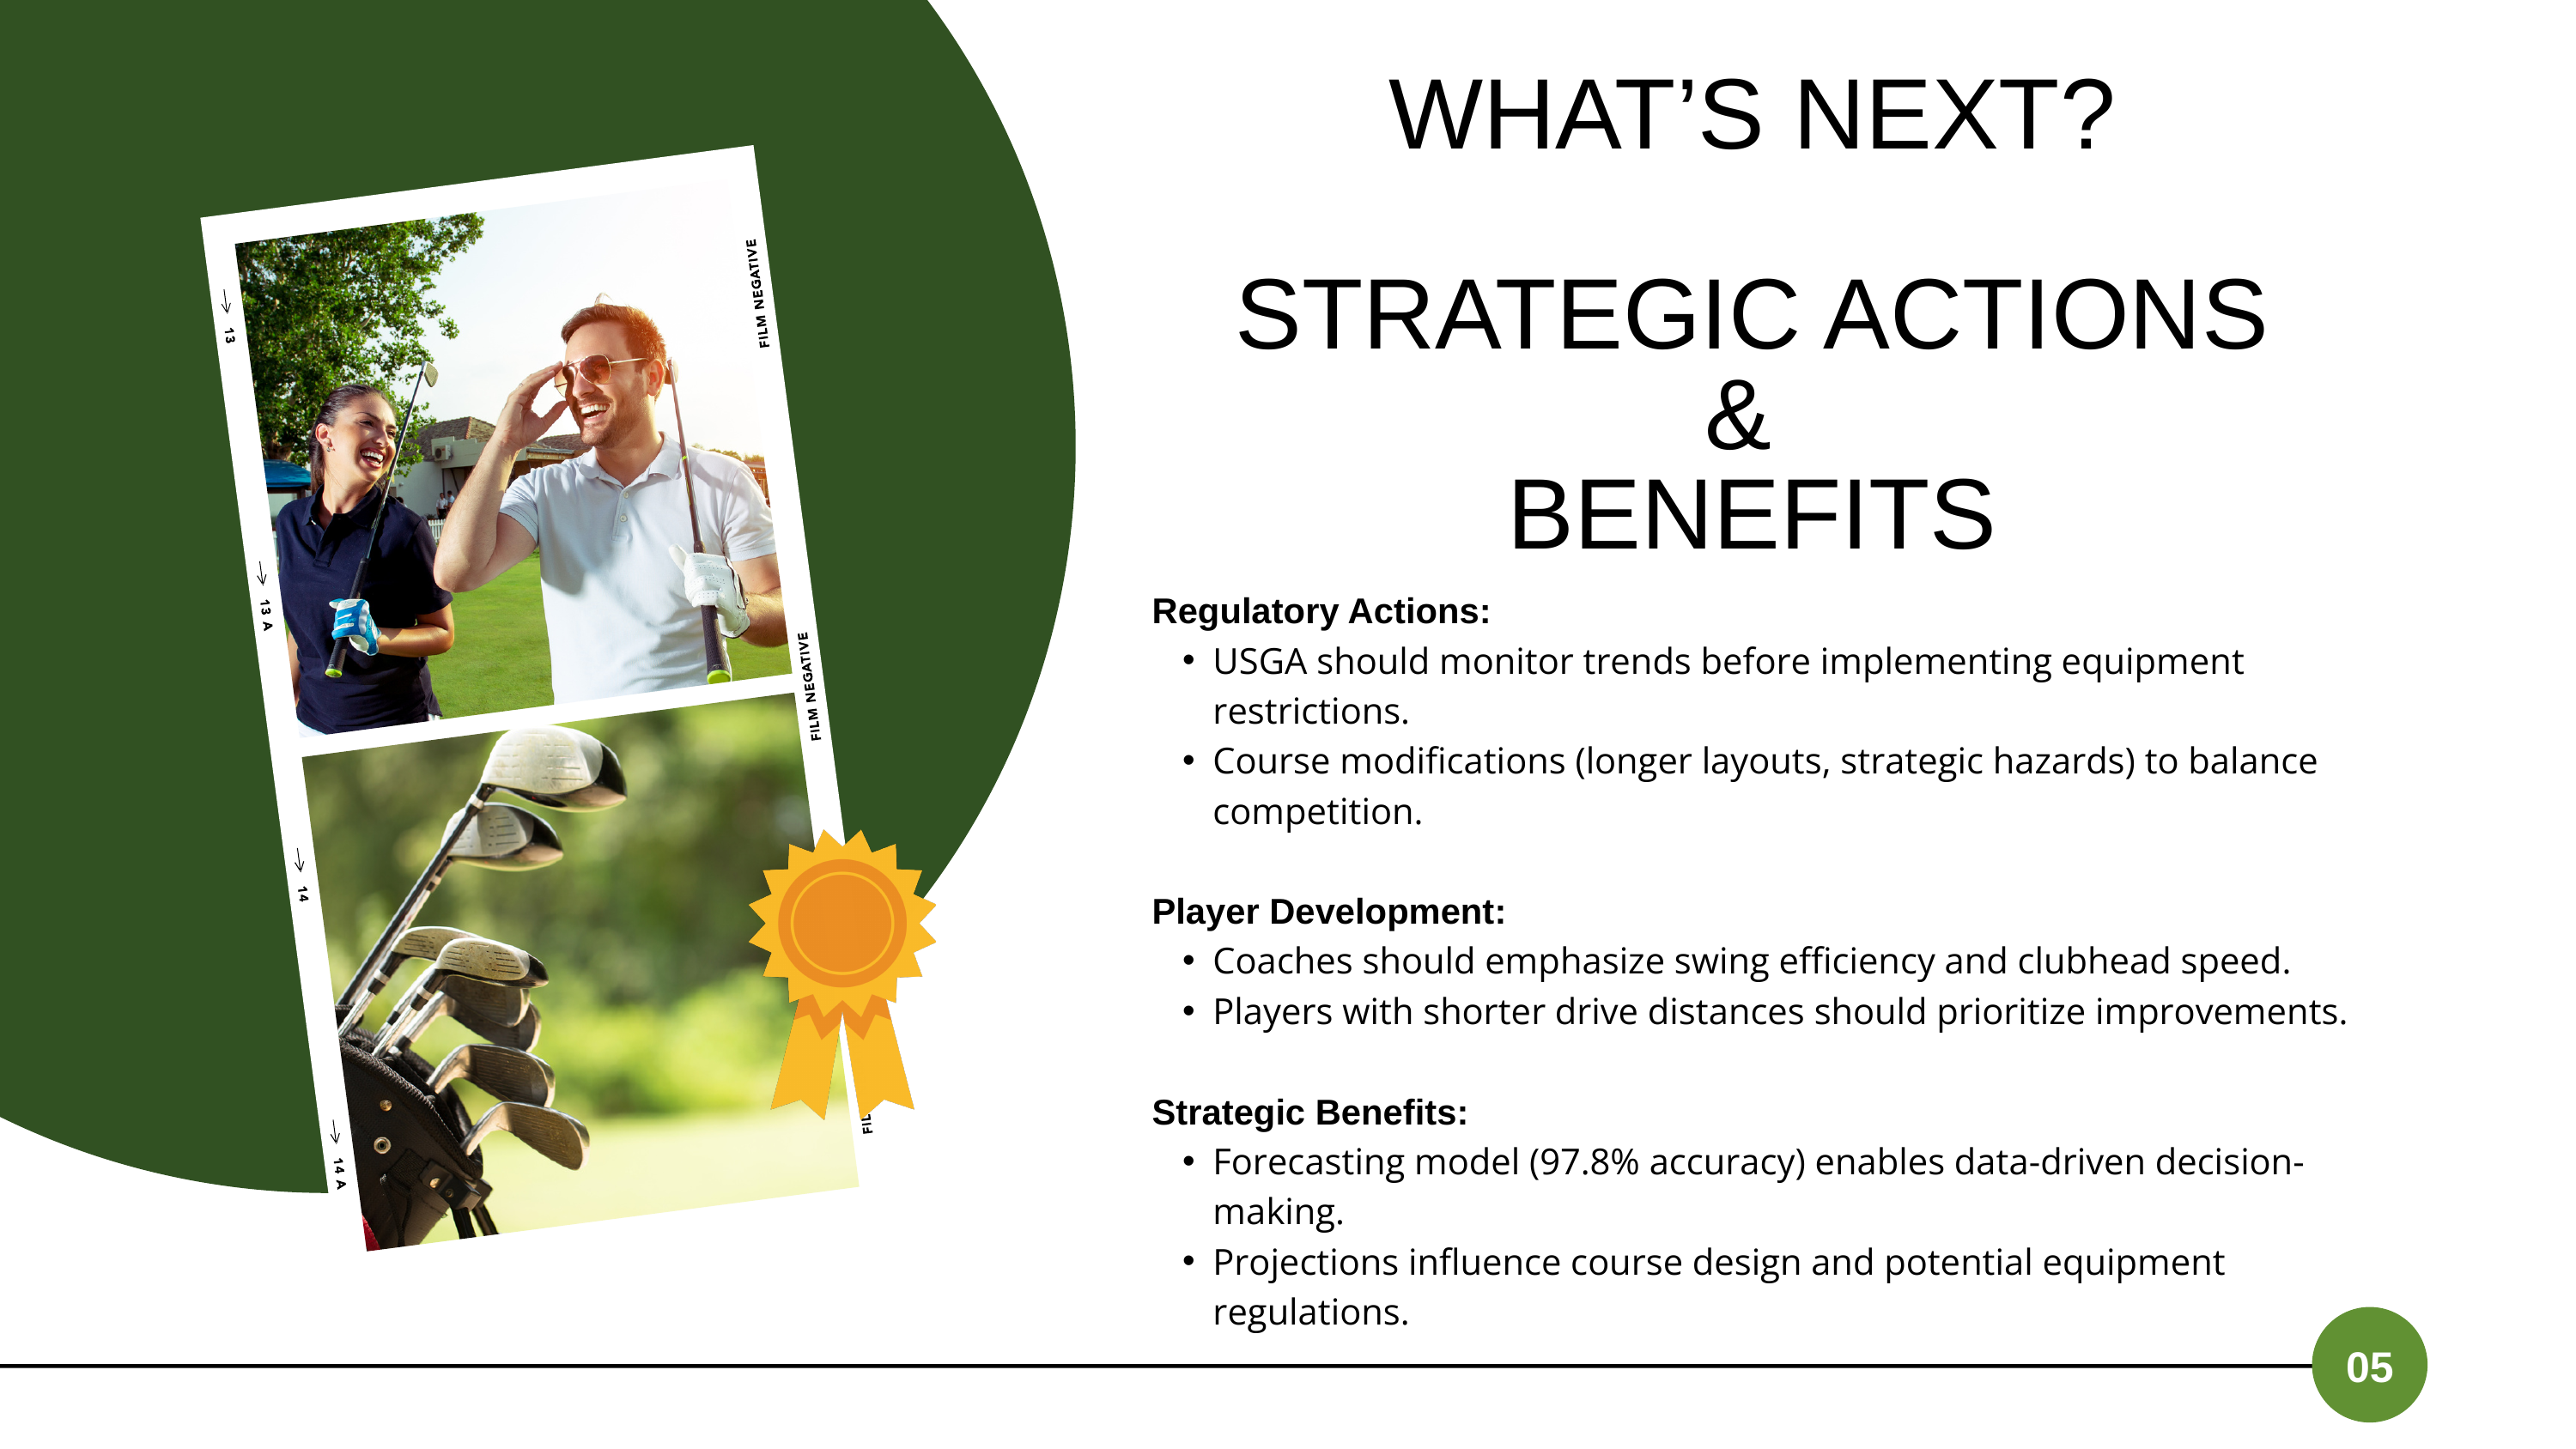

WHAT’S NEXT?

 STRATEGIC ACTIONS
&
BENEFITS

Regulatory Actions:
USGA should monitor trends before implementing equipment restrictions.
Course modifications (longer layouts, strategic hazards) to balance competition.

Player Development:
Coaches should emphasize swing efficiency and clubhead speed.
Players with shorter drive distances should prioritize improvements.

Strategic Benefits:
Forecasting model (97.8% accuracy) enables data-driven decision-making.
Projections influence course design and potential equipment regulations.

05